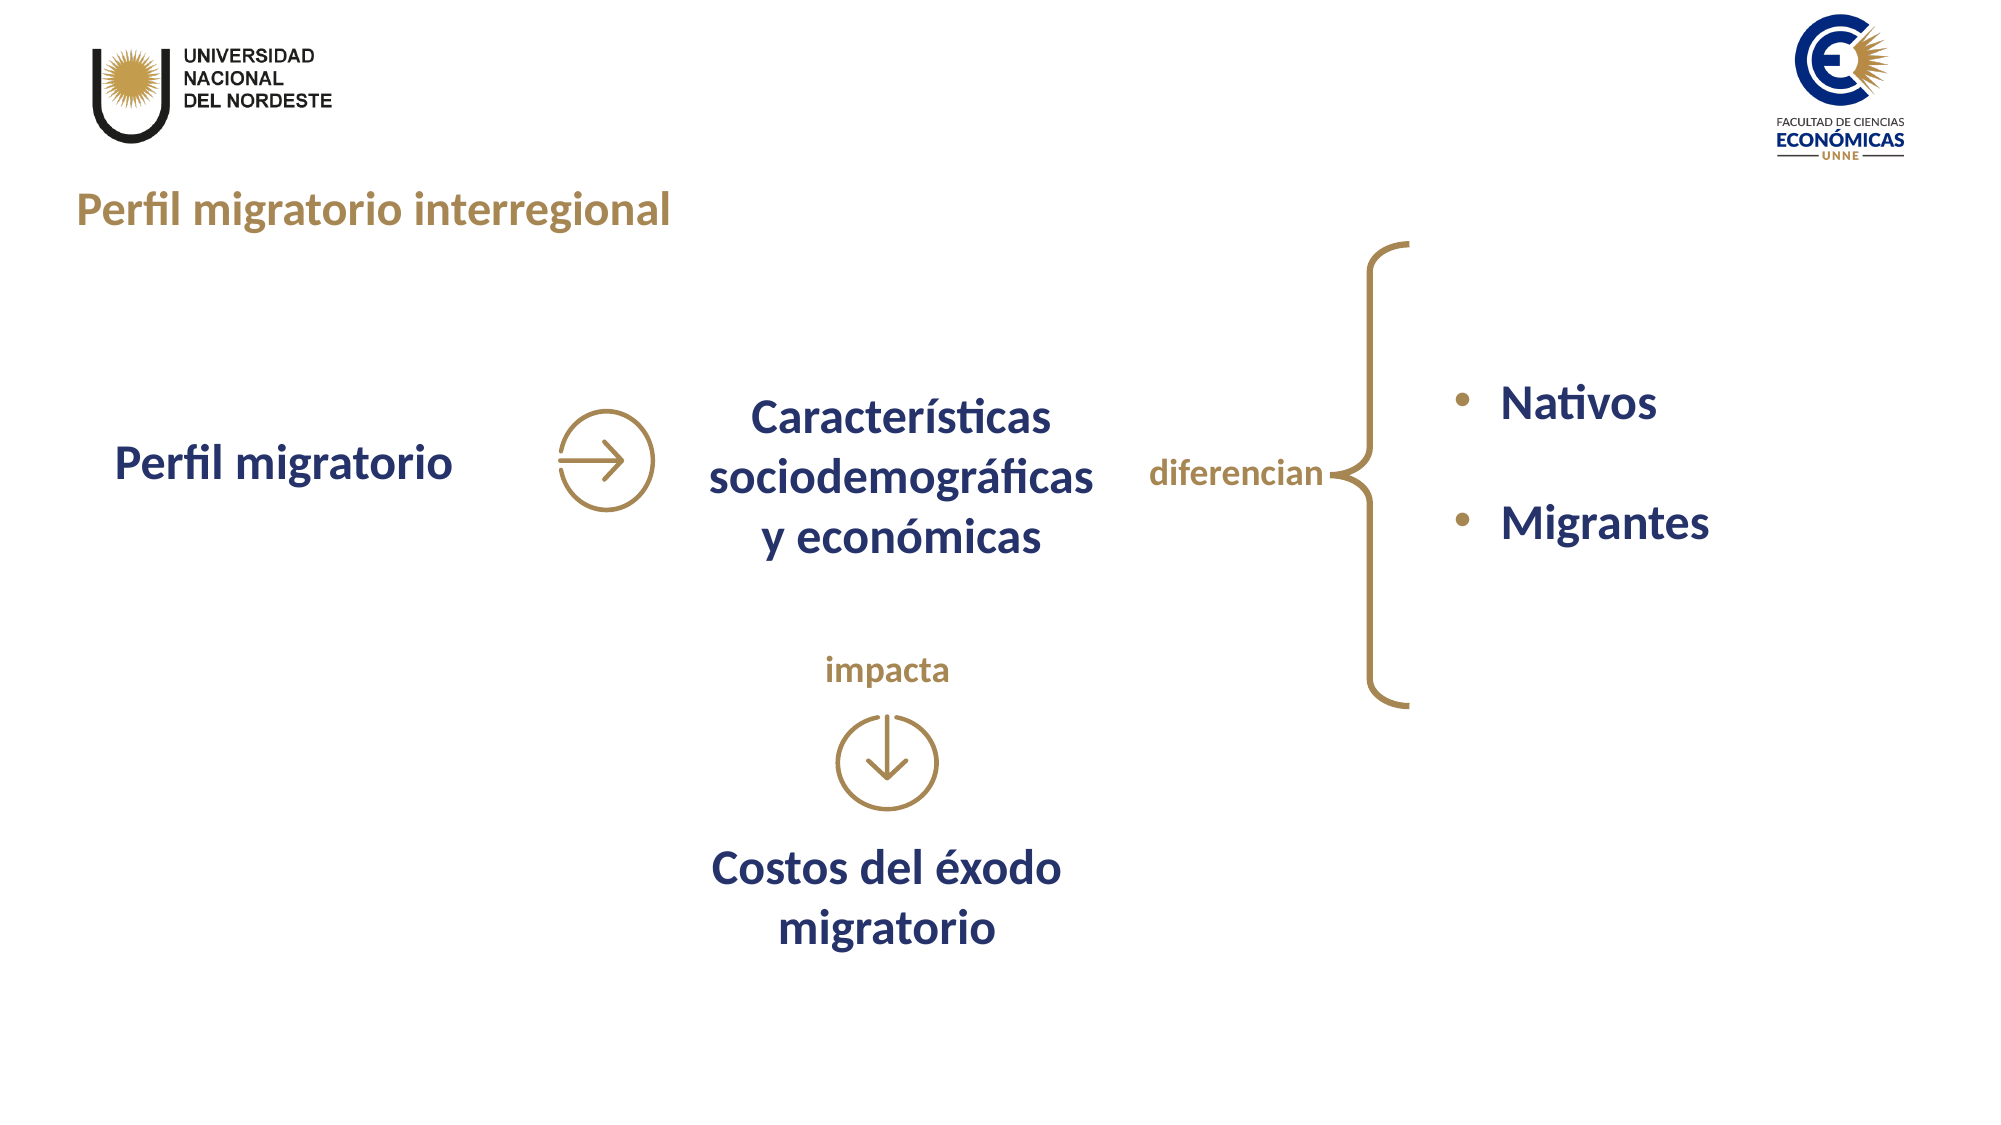

Perfil migratorio interregional

Nativos

Migrantes
Características sociodemográficas y económicas

Perfil migratorio
diferencian
impacta

Costos del éxodo migratorio